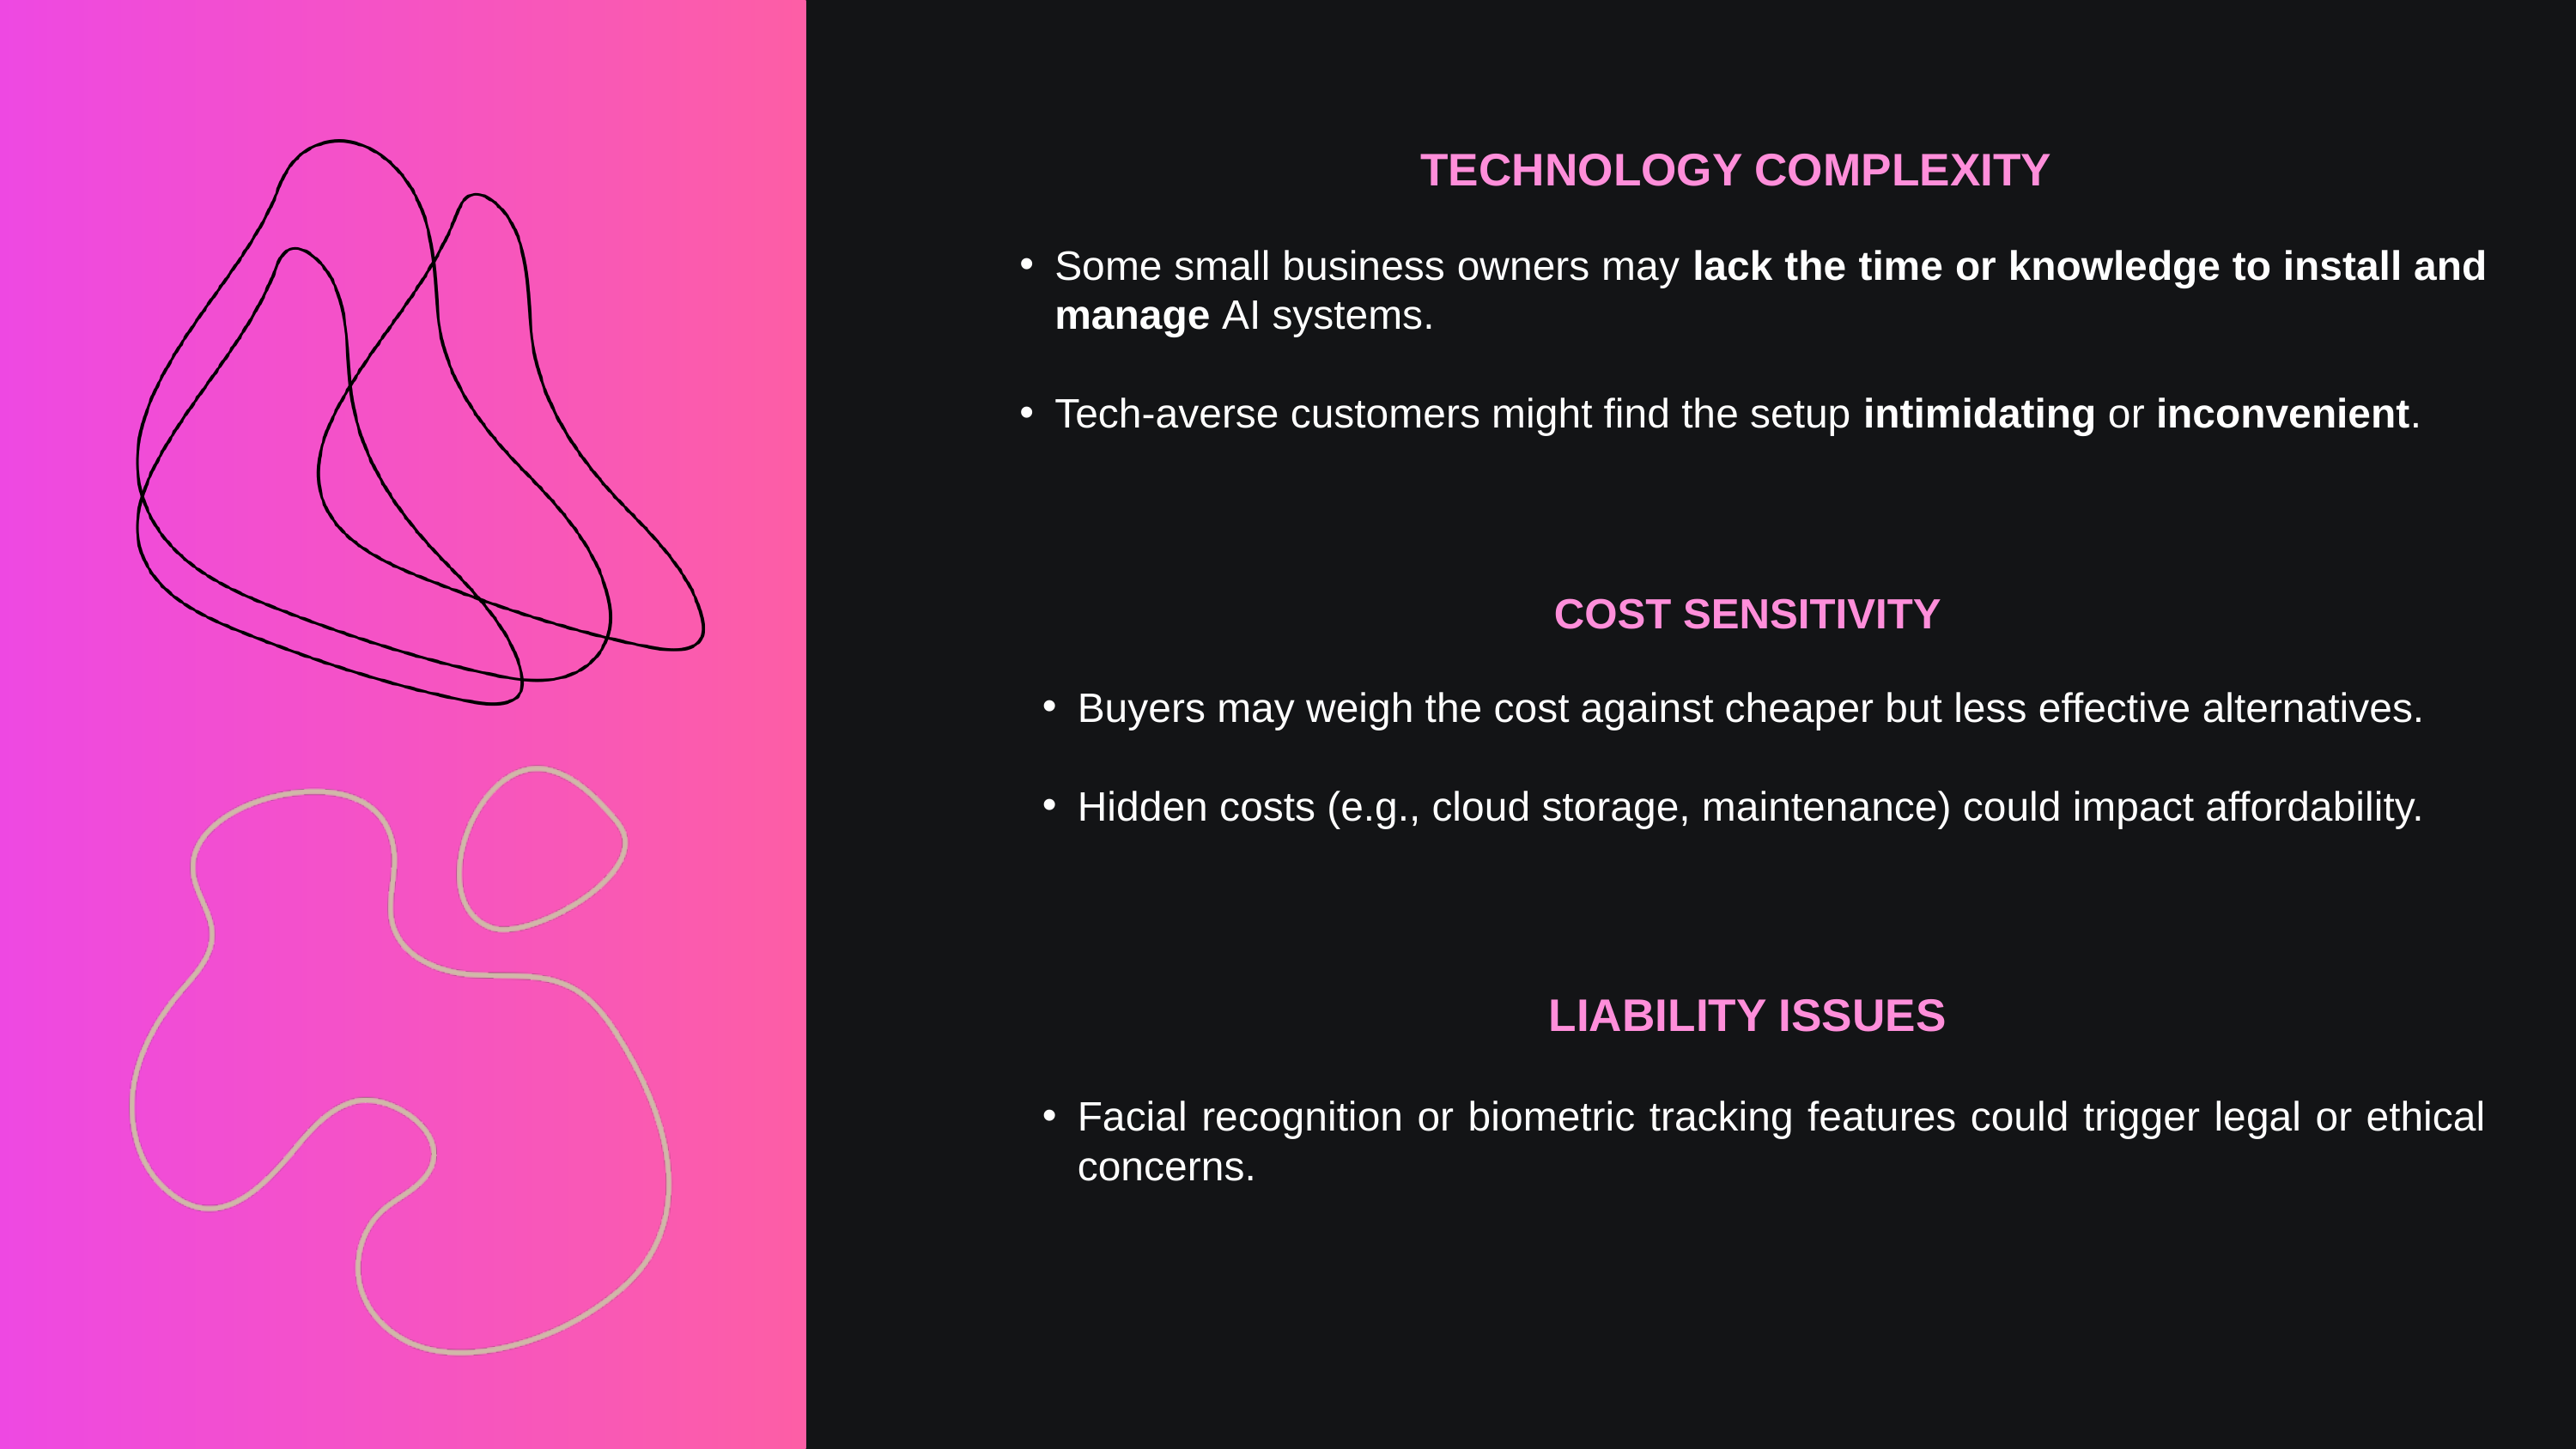

TECHNOLOGY COMPLEXITY

Some small business owners may lack the time or knowledge to install and manage AI systems.

Tech-averse customers might find the setup intimidating or inconvenient.

COST SENSITIVITY

Buyers may weigh the cost against cheaper but less effective alternatives.

Hidden costs (e.g., cloud storage, maintenance) could impact affordability.

LIABILITY ISSUES

Facial recognition or biometric tracking features could trigger legal or ethical concerns.